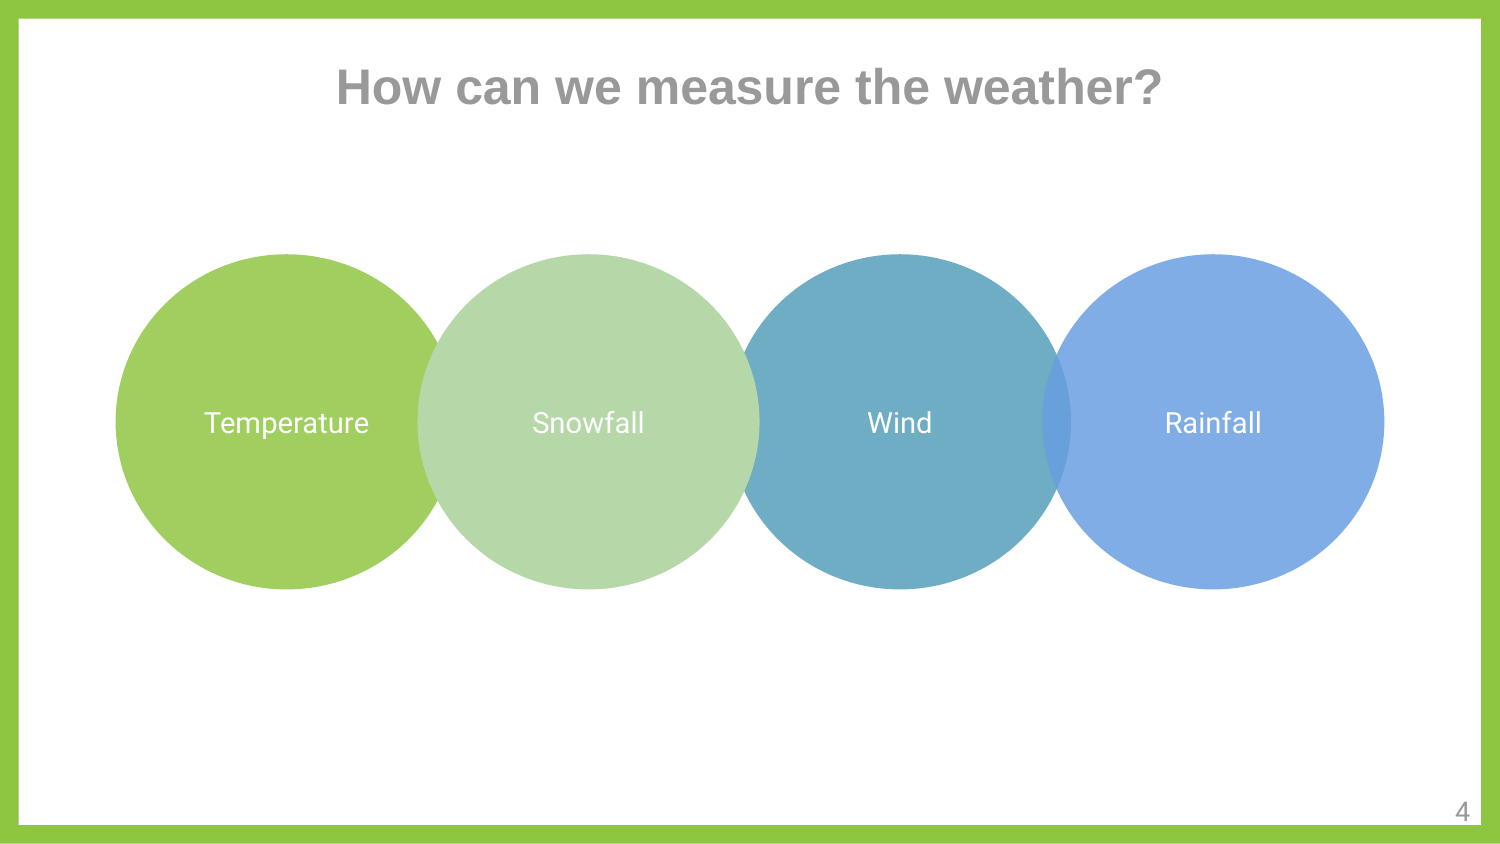

# How can we measure the weather?
Temperature
Snowfall
Wind
Rainfall
4